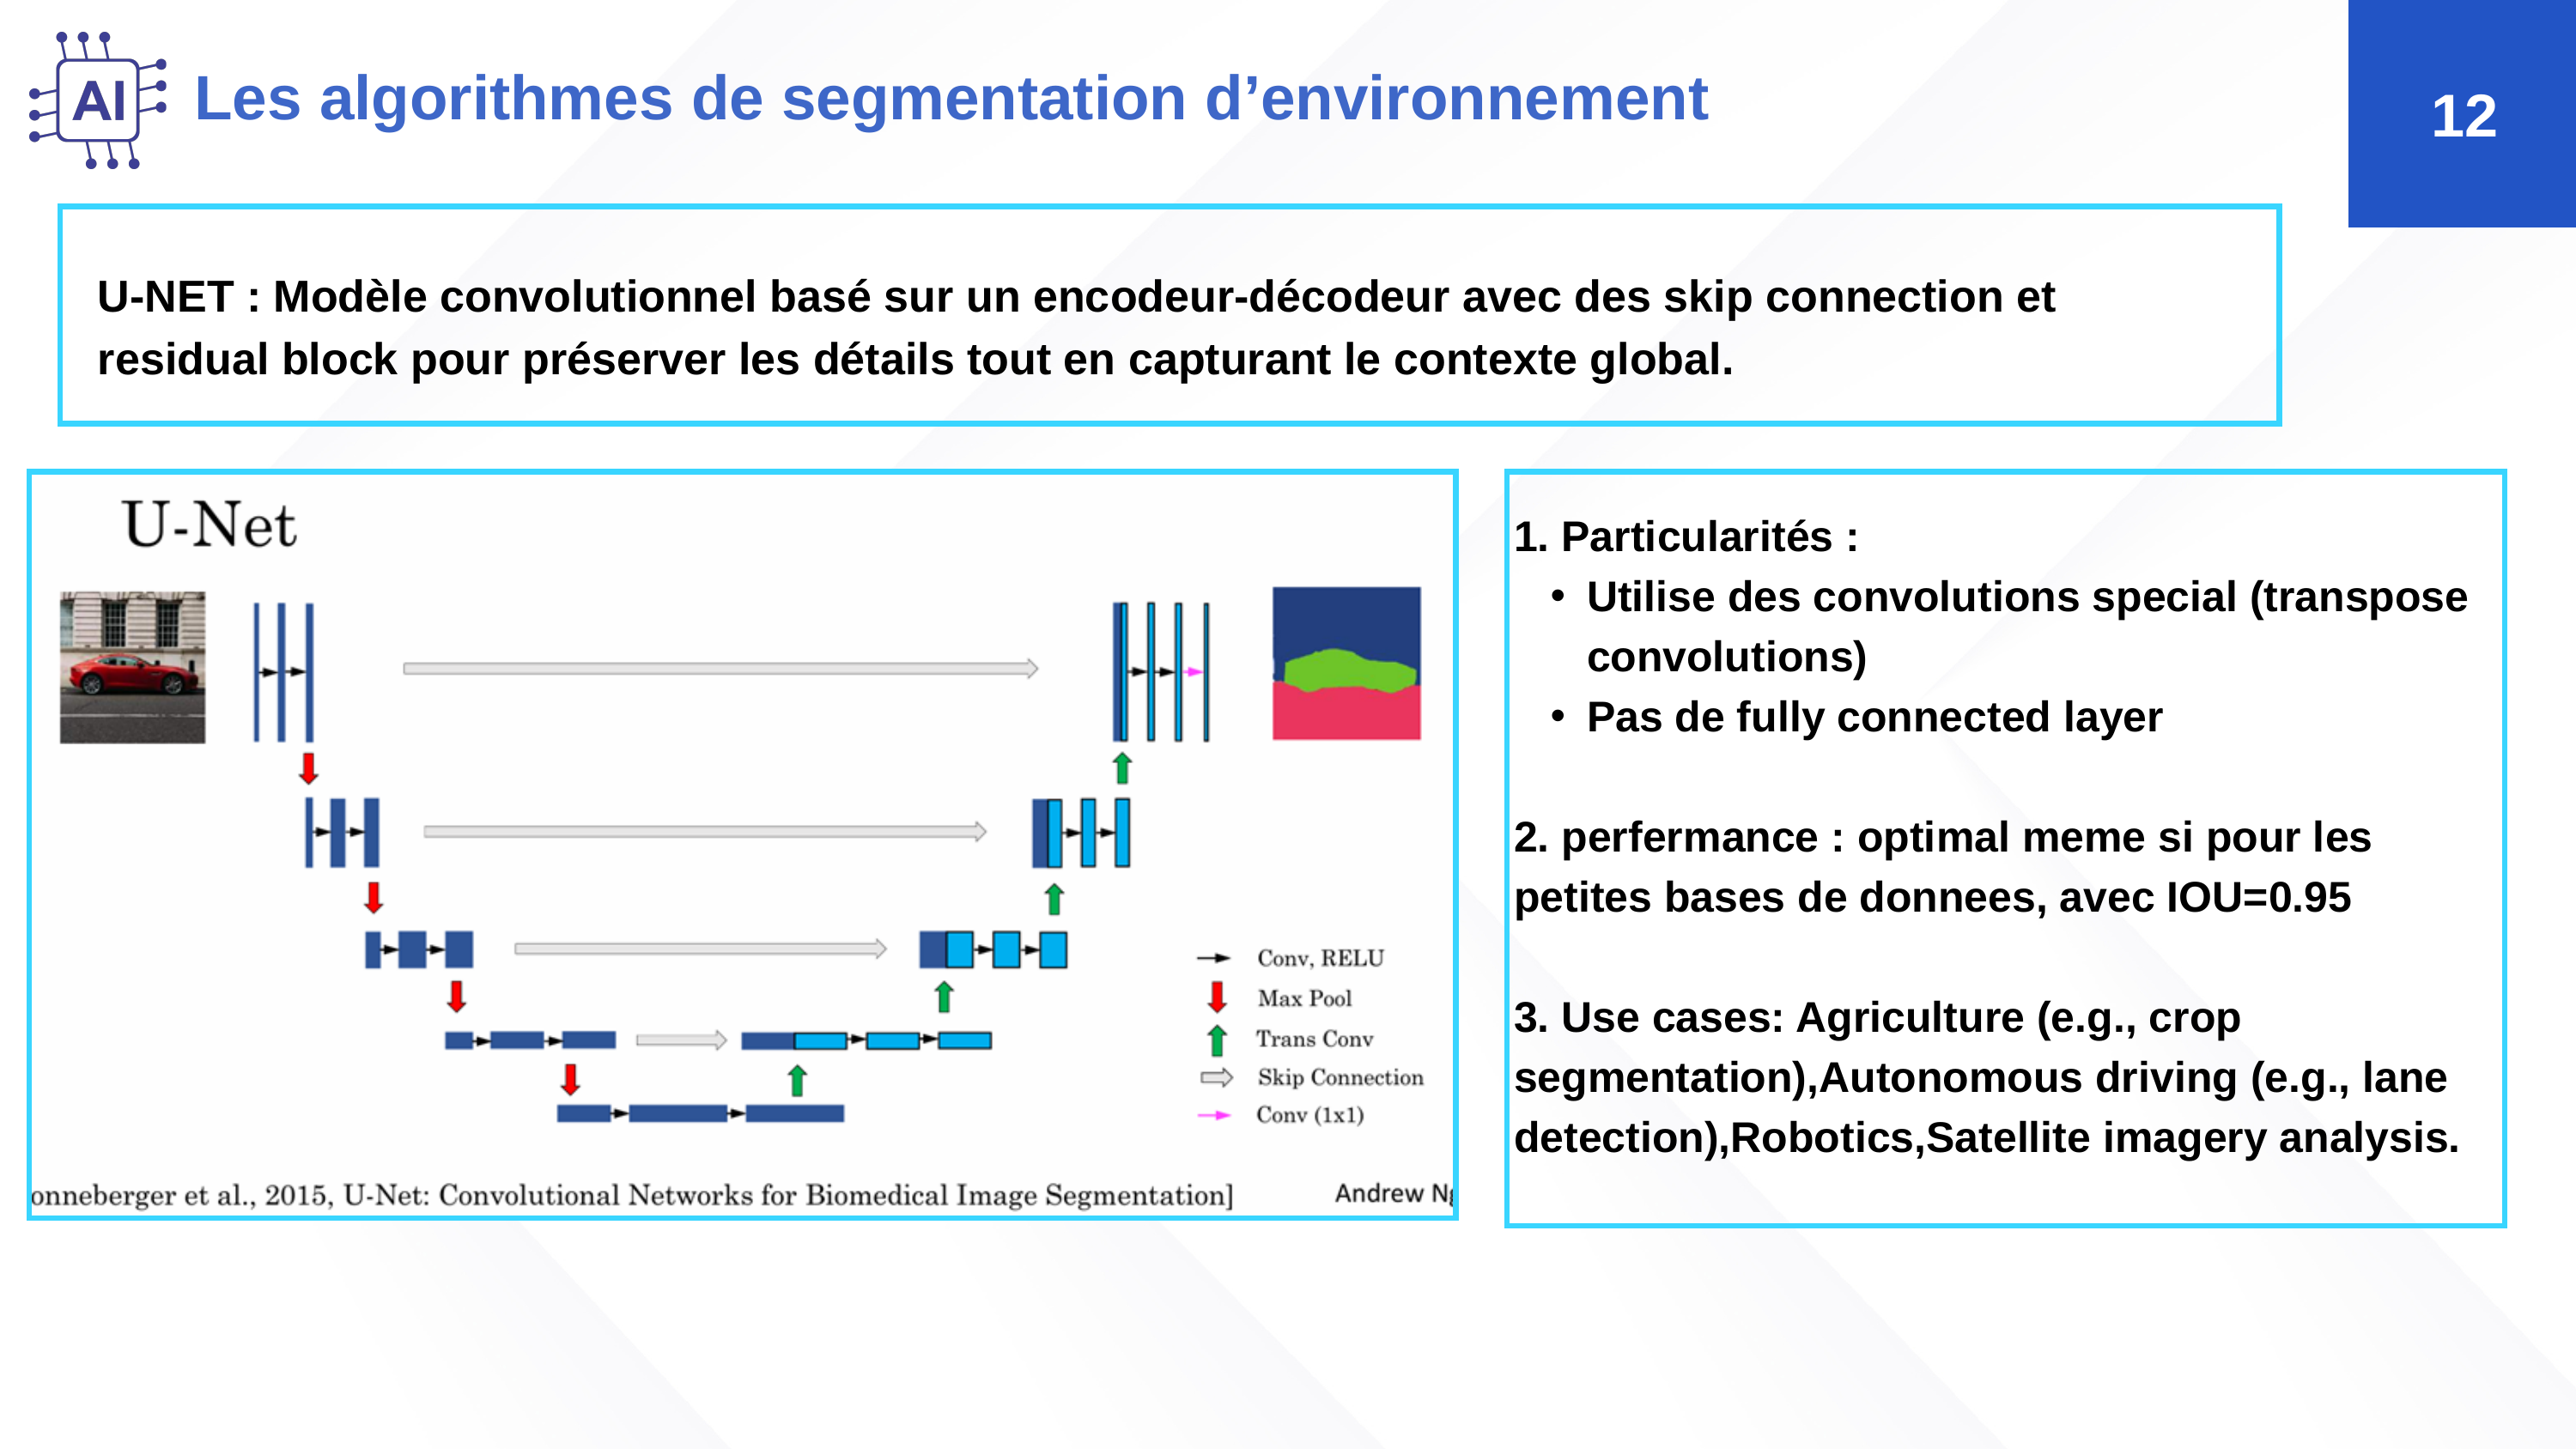

Les algorithmes de segmentation d’environnement
12

U-NET : Modèle convolutionnel basé sur un encodeur-décodeur avec des skip connection et residual block pour préserver les détails tout en capturant le contexte global.

1. Particularités :
Utilise des convolutions special (transpose convolutions)
Pas de fully connected layer

2. perfermance : optimal meme si pour les petites bases de donnees, avec IOU=0.95

3. Use cases: Agriculture (e.g., crop segmentation),Autonomous driving (e.g., lane detection),Robotics,Satellite imagery analysis.